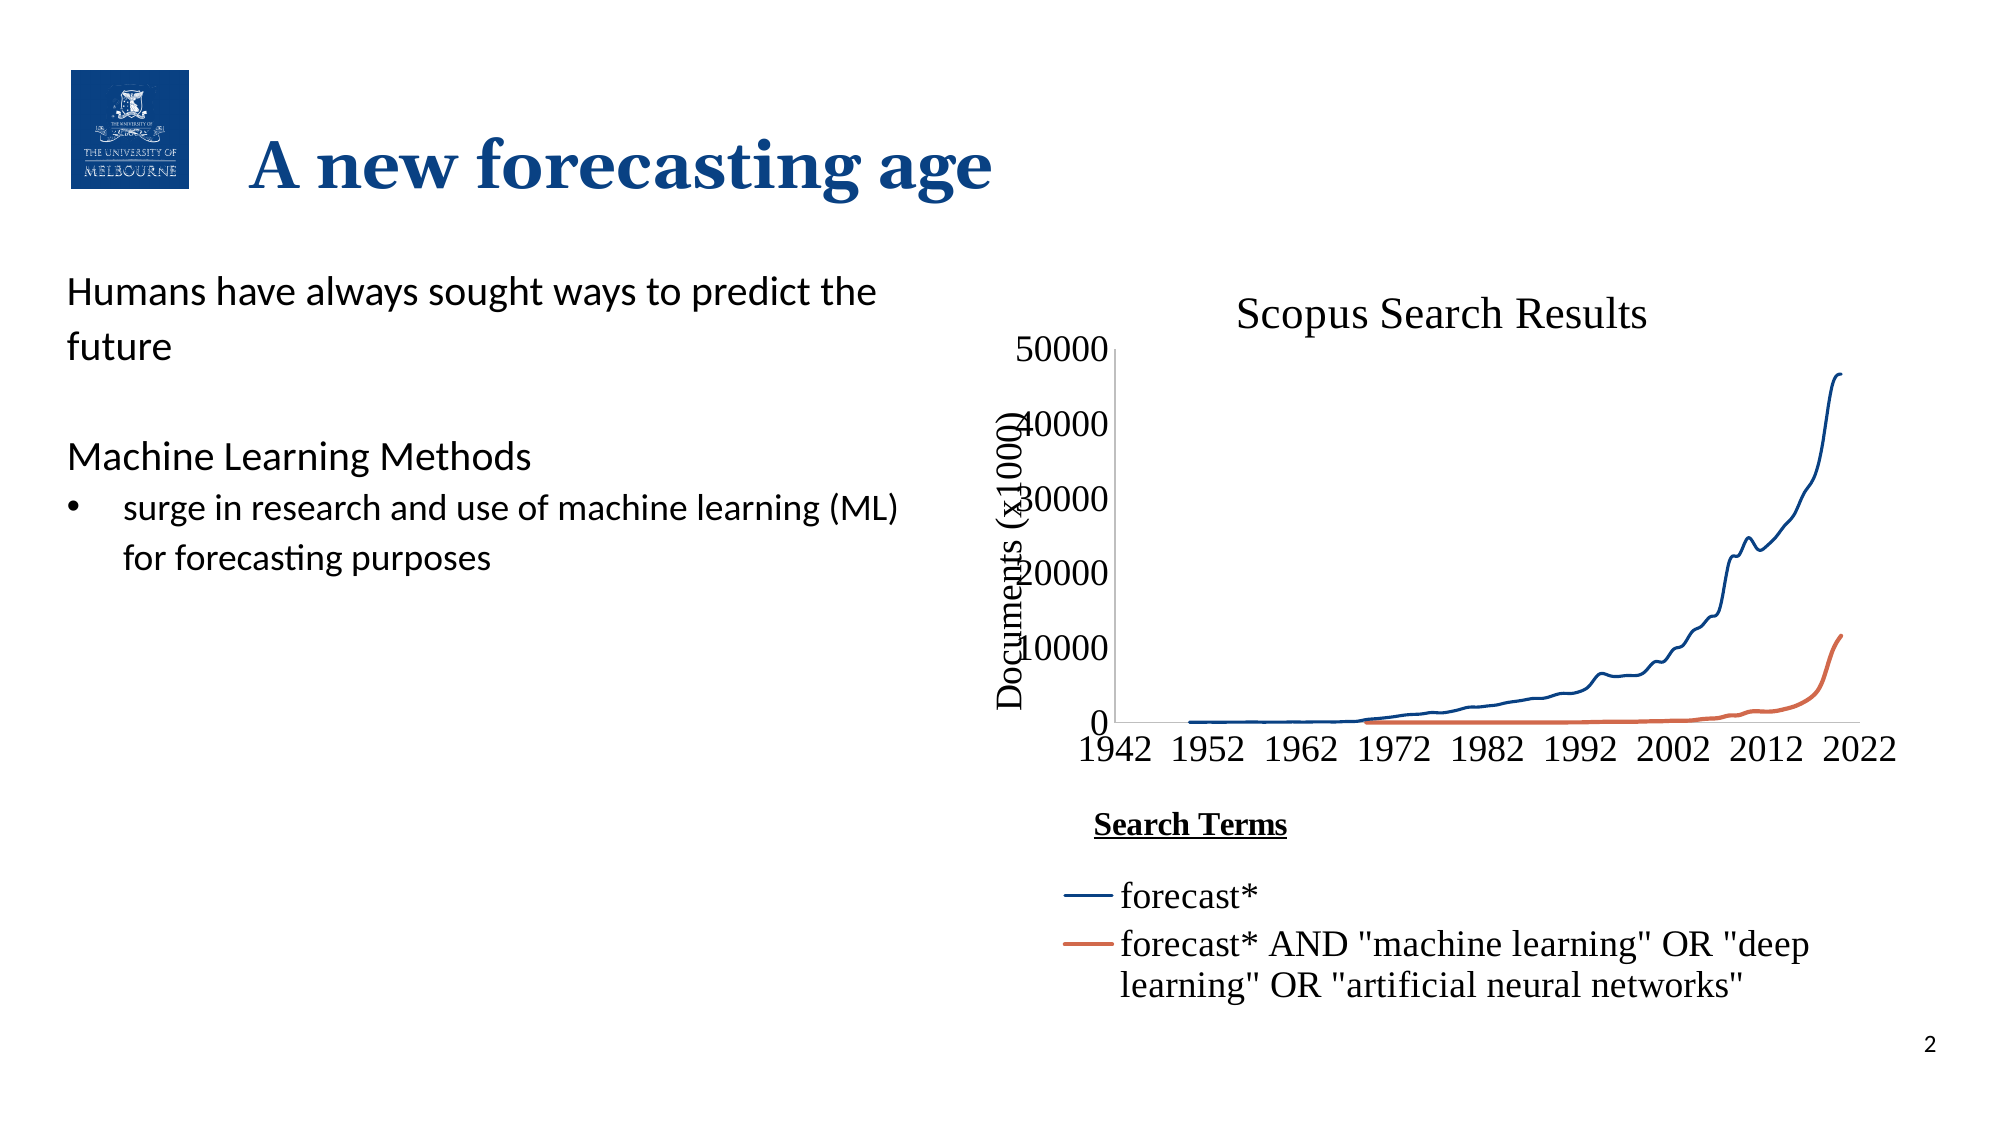

# A new forecasting age

### Chart: Scopus Search Results

| Category | forecast* | forecast* AND "machine learning" OR "deep learning" OR "artificial neural networks" |
|---|---|---|
Humans have always sought ways to predict the future

Machine Learning Methods
surge in research and use of machine learning (ML) for forecasting purposes

2